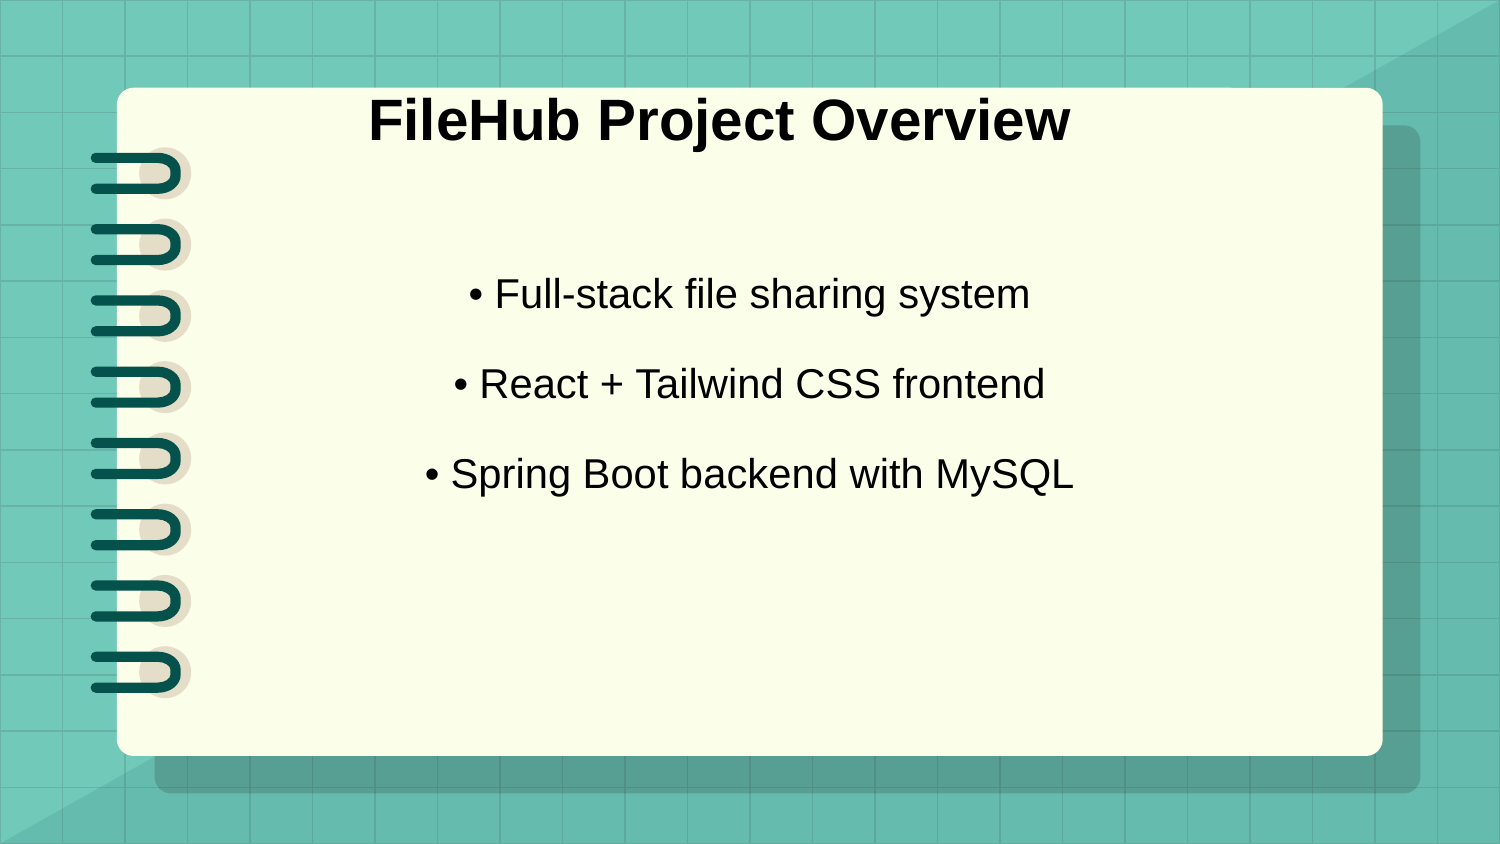

FileHub Project Overview
#

• Full-stack file sharing system

• React + Tailwind CSS frontend

• Spring Boot backend with MySQL